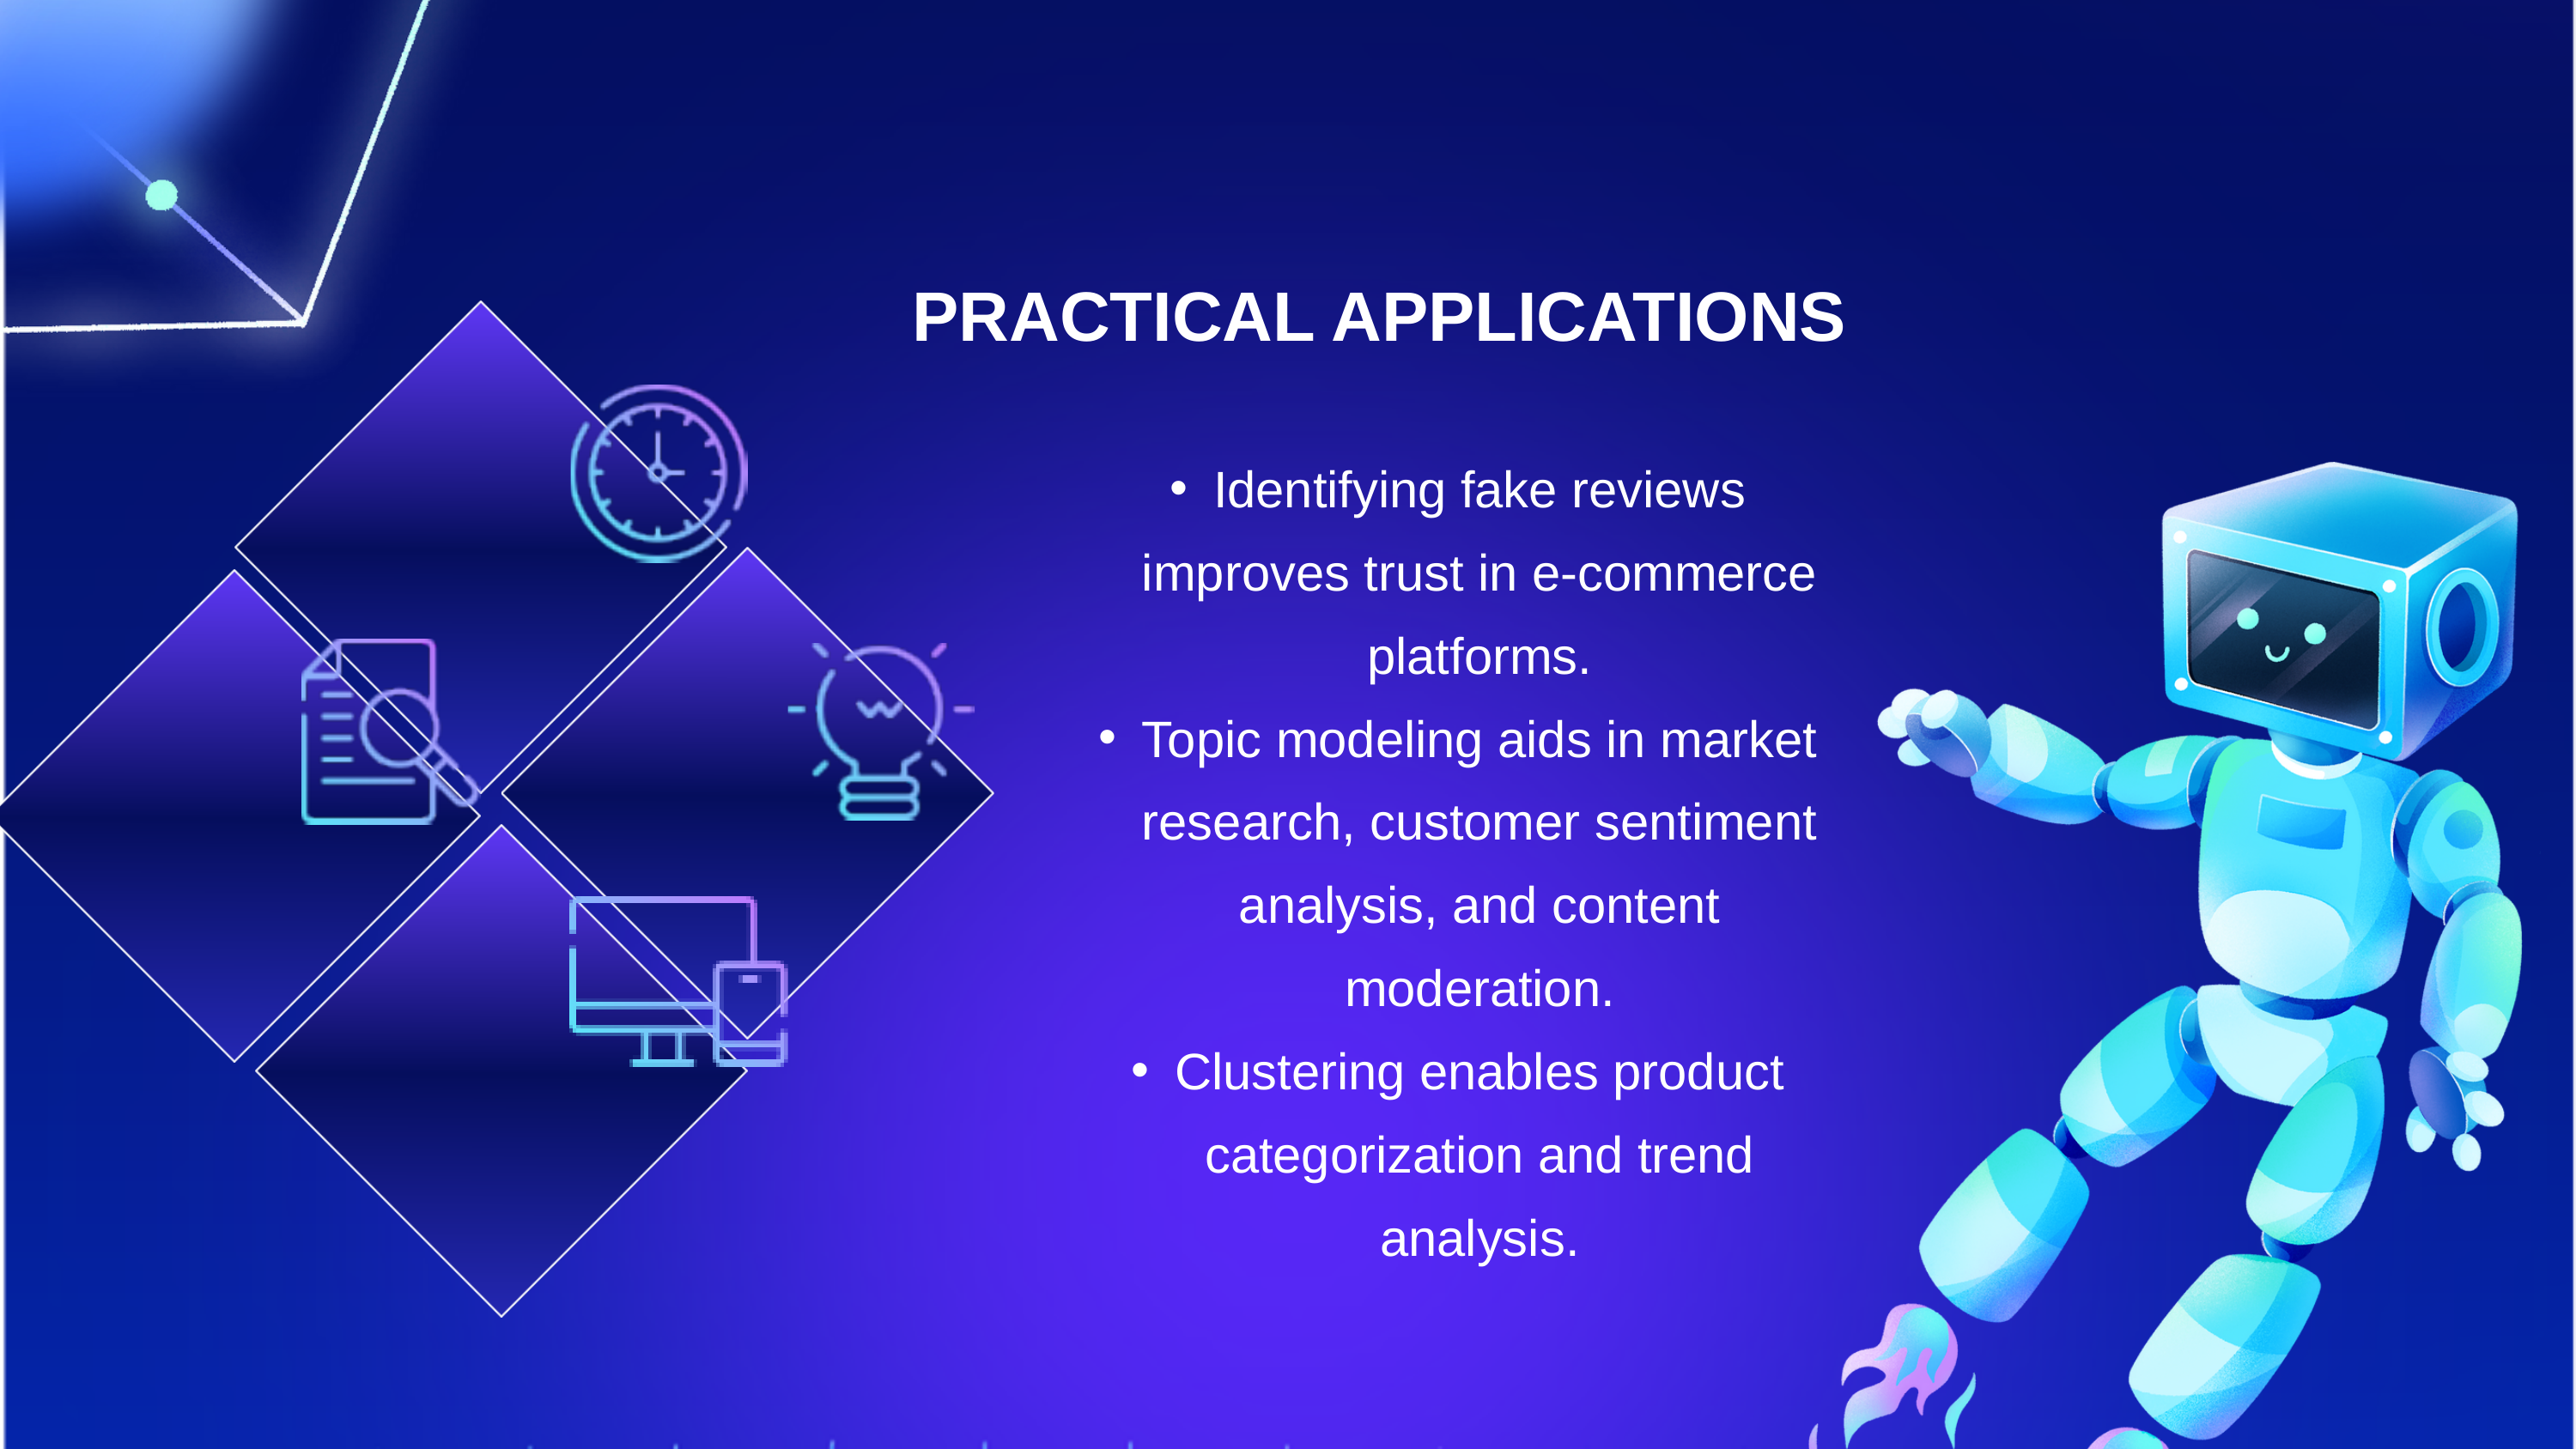

PRACTICAL APPLICATIONS

Identifying fake reviews improves trust in e-commerce platforms.
Topic modeling aids in market research, customer sentiment analysis, and content moderation.
Clustering enables product categorization and trend analysis.